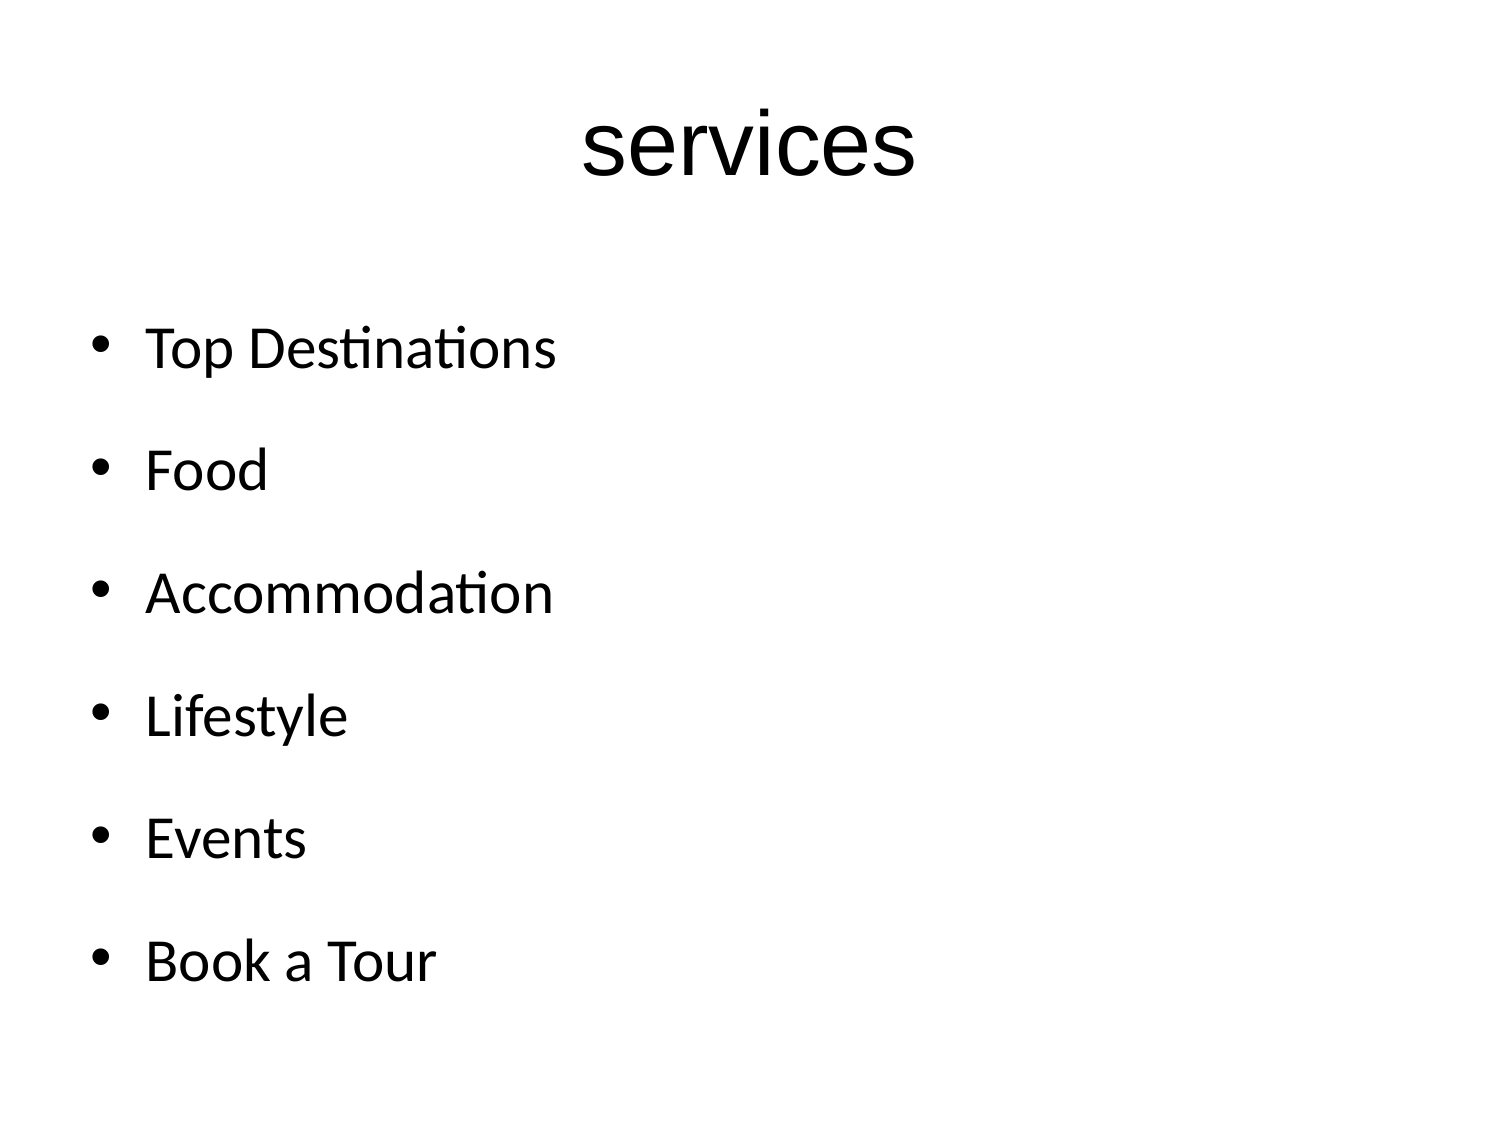

# services
Top Destinations
Food
Accommodation
Lifestyle
Events
Book a Tour